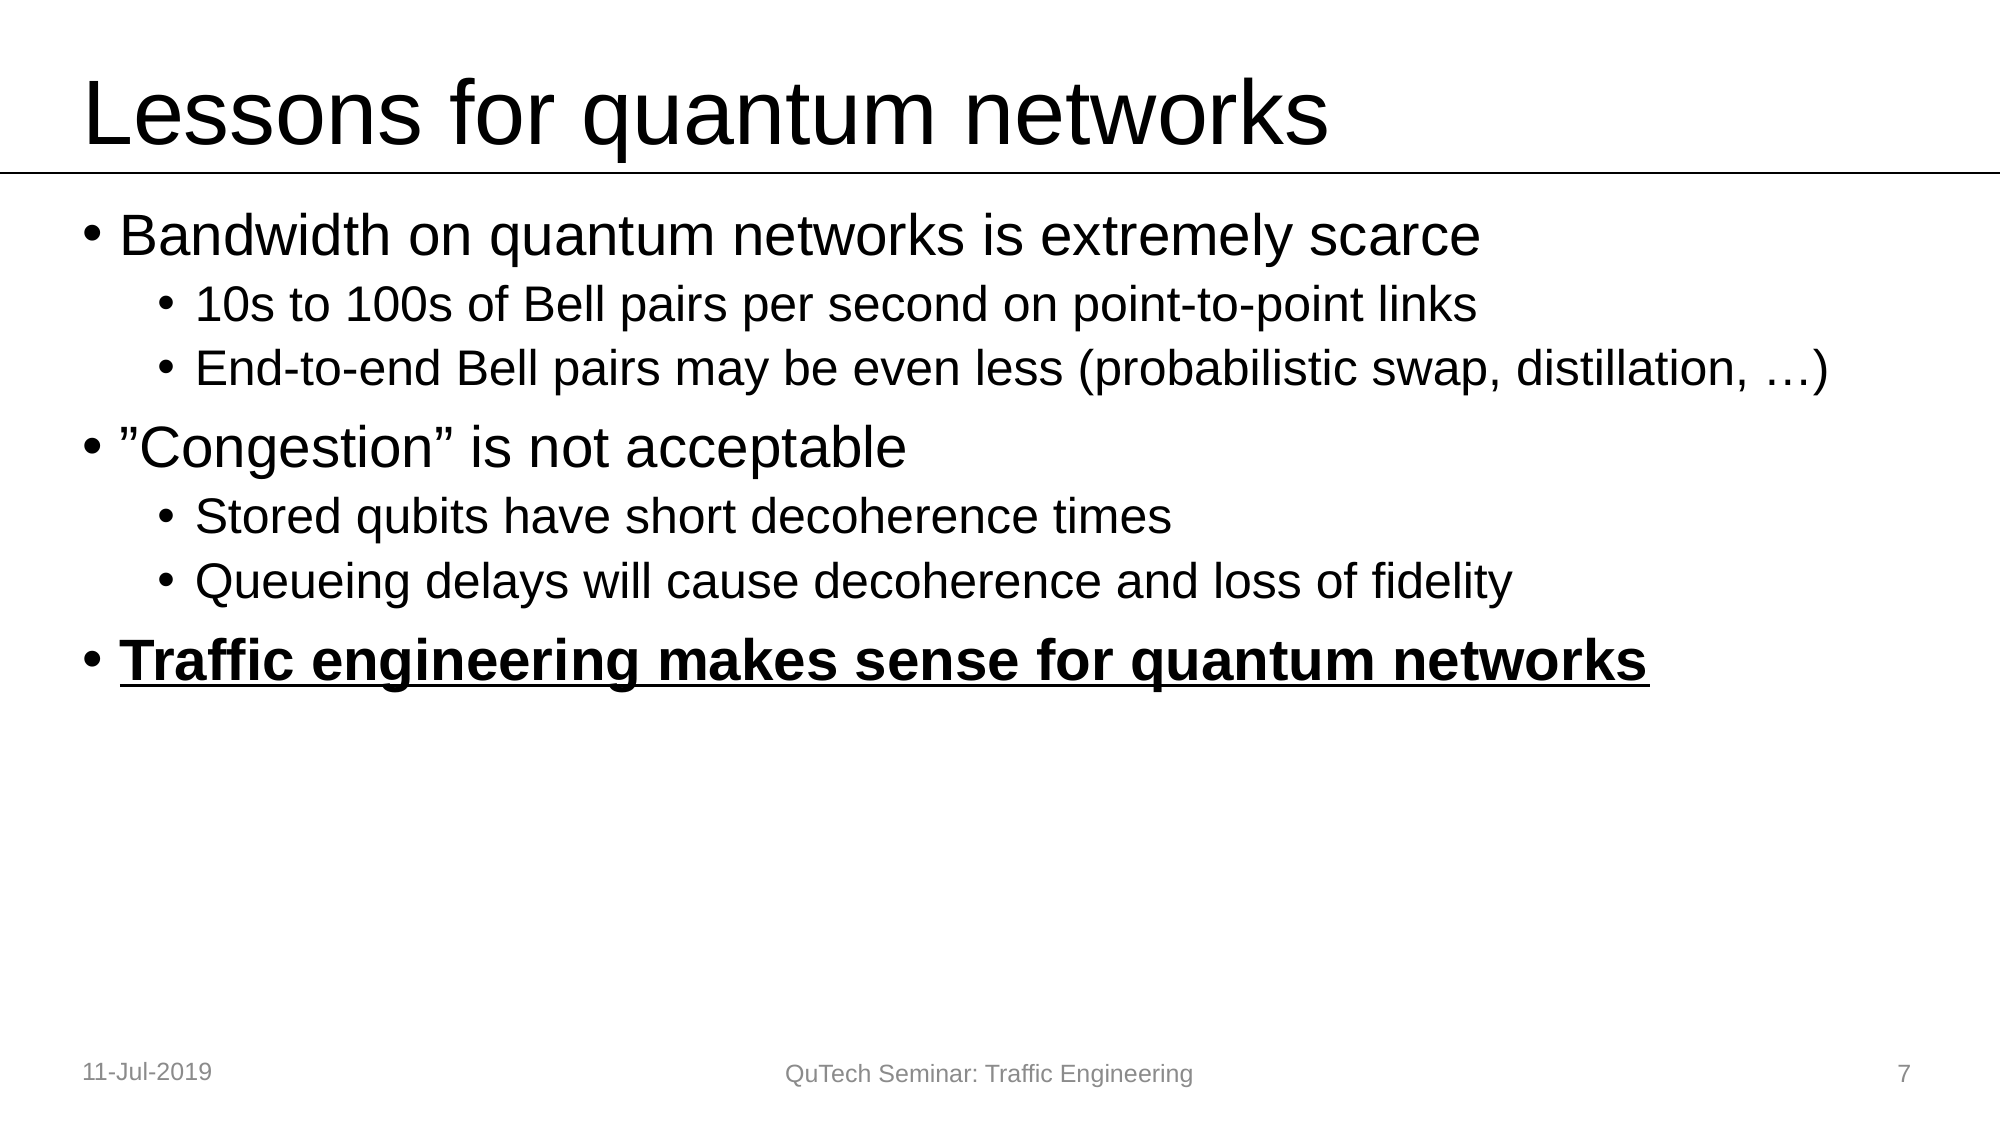

# Lessons for quantum networks
Bandwidth on quantum networks is extremely scarce
10s to 100s of Bell pairs per second on point-to-point links
End-to-end Bell pairs may be even less (probabilistic swap, distillation, …)
”Congestion” is not acceptable
Stored qubits have short decoherence times
Queueing delays will cause decoherence and loss of fidelity
Traffic engineering makes sense for quantum networks

11-Jul-2019
QuTech Seminar: Traffic Engineering
7